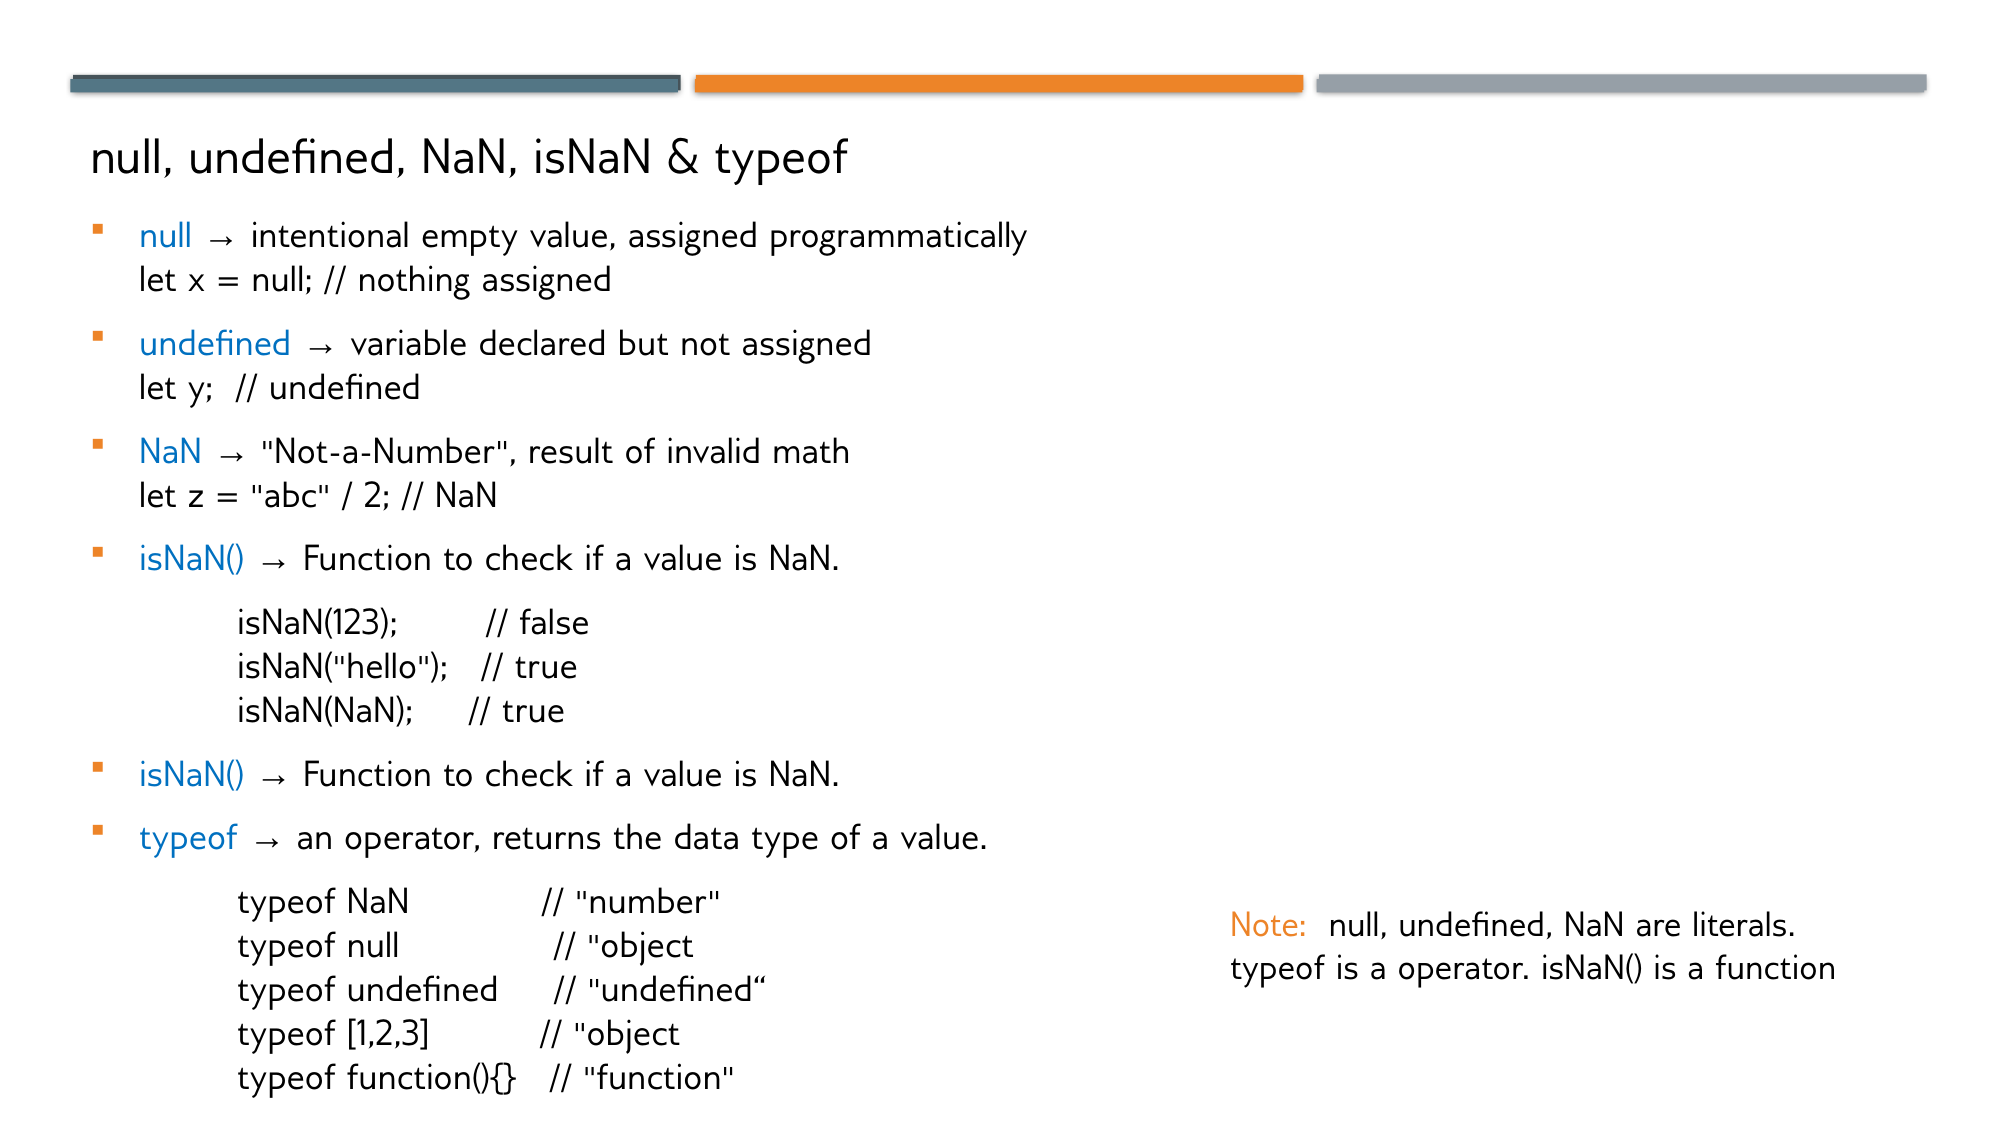

# null, undefined, NaN, isNaN & typeof
null → intentional empty value, assigned programmatically
let x = null; // nothing assigned
undefined → variable declared but not assigned
let y;  // undefined
NaN → "Not-a-Number", result of invalid math
let z = "abc" / 2; // NaN
isNaN() → Function to check if a value is NaN.
	isNaN(123);        // false
	isNaN("hello");   // true
	isNaN(NaN);     // true
isNaN() → Function to check if a value is NaN.
typeof → an operator, returns the data type of a value.
	typeof NaN            // "number"
	typeof null              // "object
	typeof undefined     // "undefined“
	typeof [1,2,3]          // "object
	typeof function(){}   // "function"
Note:  null, undefined, NaN are literals. typeof is a operator. isNaN() is a function